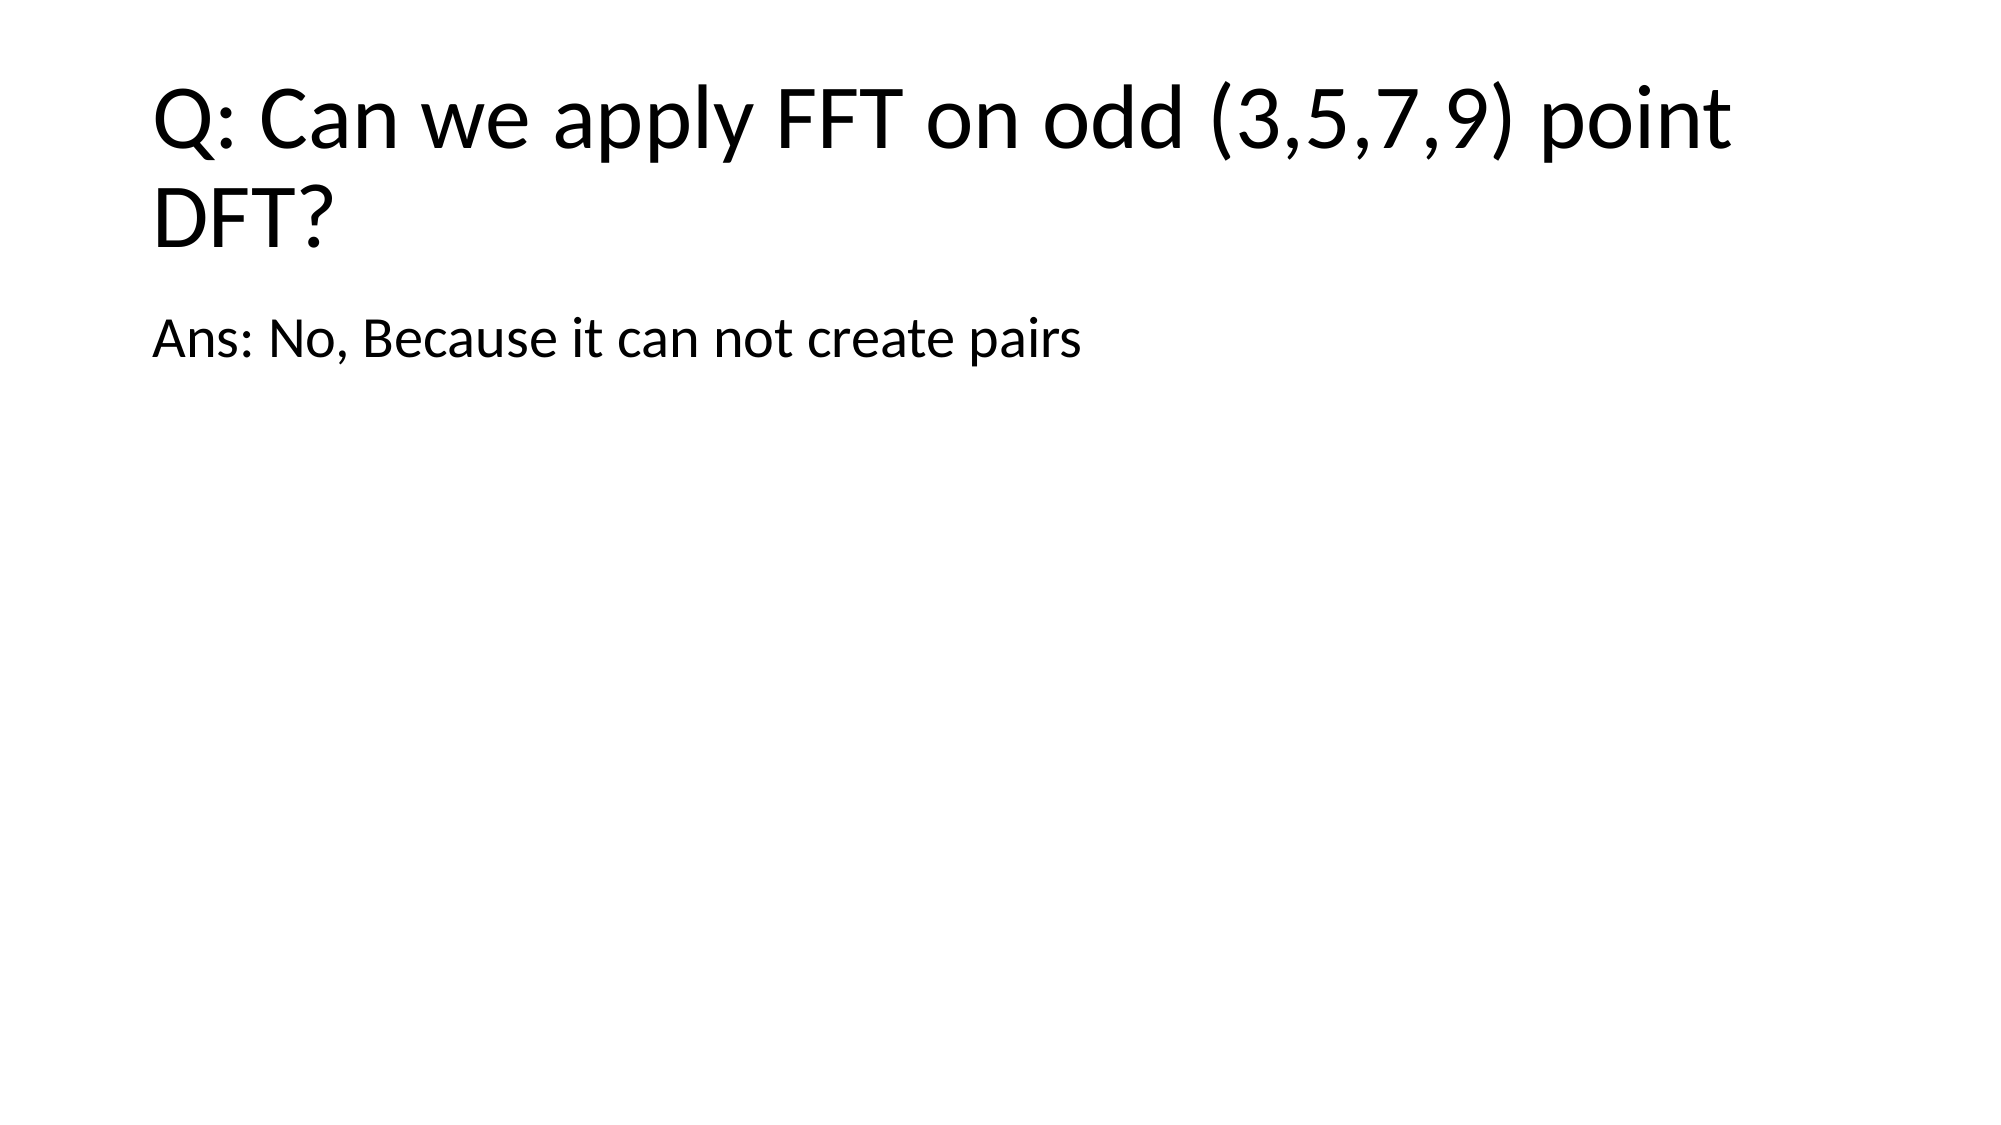

# Q: Can we apply FFT on odd (3,5,7,9) point DFT?
Ans: No, Because it can not create pairs